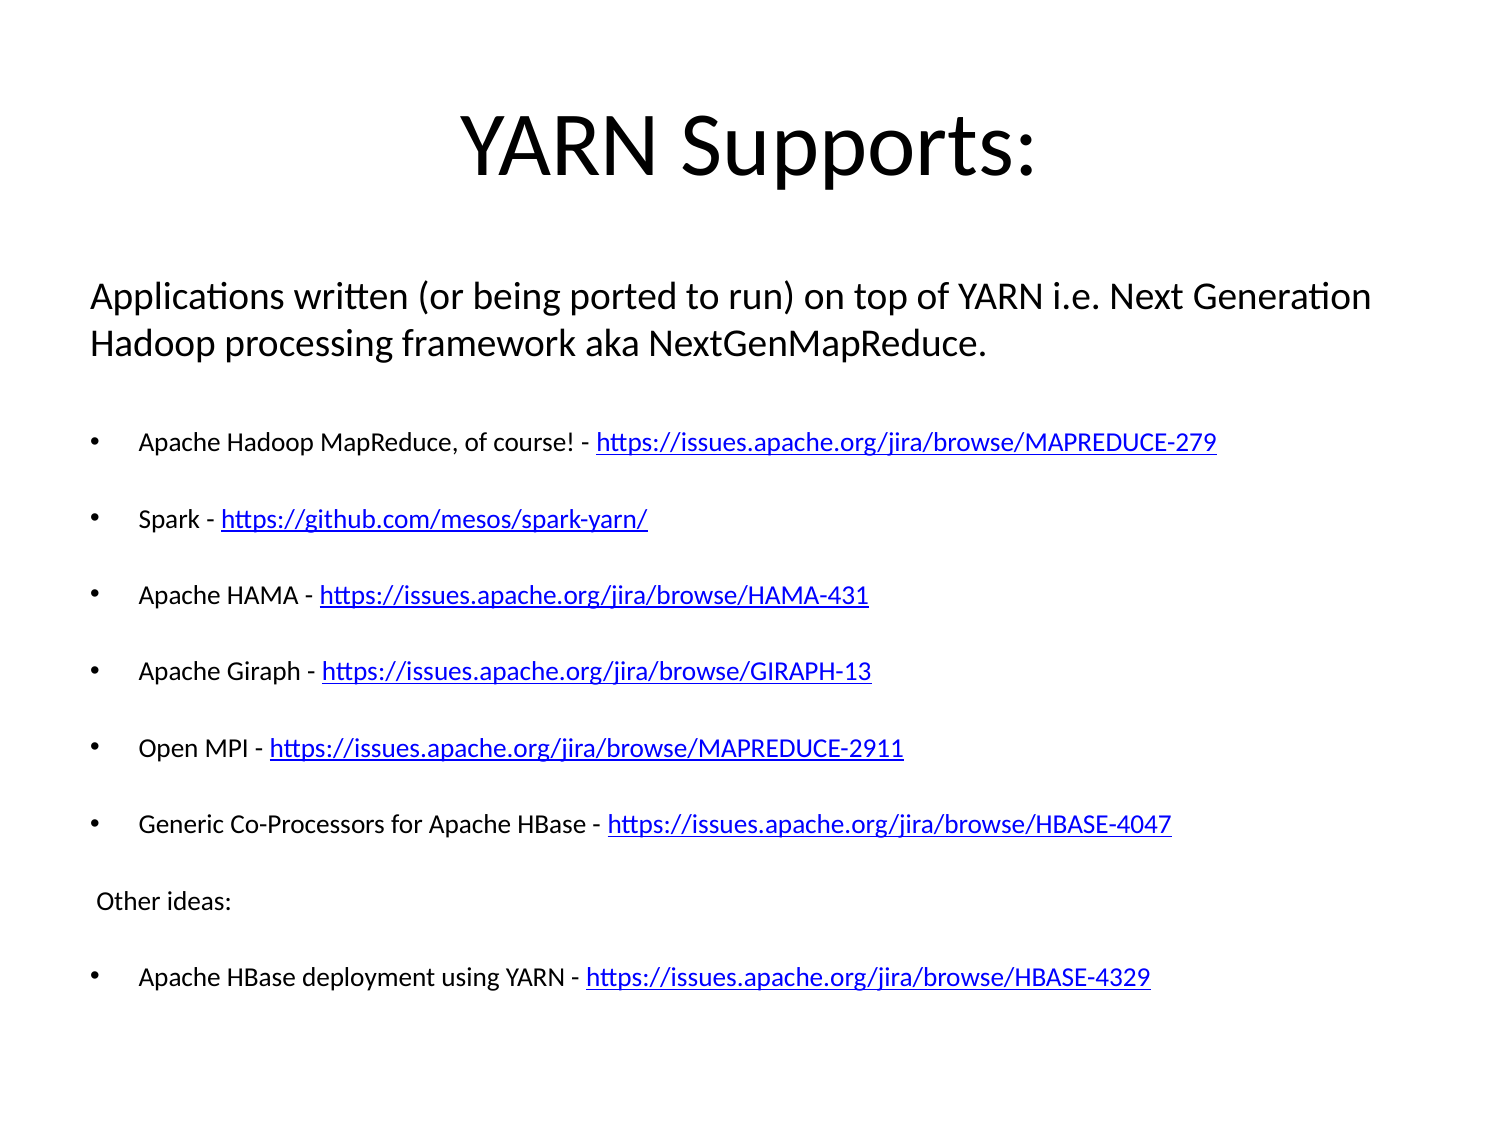

# YARN Supports:
Applications written (or being ported to run) on top of YARN i.e. Next Generation Hadoop processing framework aka NextGenMapReduce.

Apache Hadoop MapReduce, of course! - https://issues.apache.org/jira/browse/MAPREDUCE-279

Spark - https://github.com/mesos/spark-yarn/

Apache HAMA - https://issues.apache.org/jira/browse/HAMA-431

Apache Giraph - https://issues.apache.org/jira/browse/GIRAPH-13

Open MPI - https://issues.apache.org/jira/browse/MAPREDUCE-2911

Generic Co-Processors for Apache HBase - https://issues.apache.org/jira/browse/HBASE-4047

 Other ideas:

Apache HBase deployment using YARN - https://issues.apache.org/jira/browse/HBASE-4329